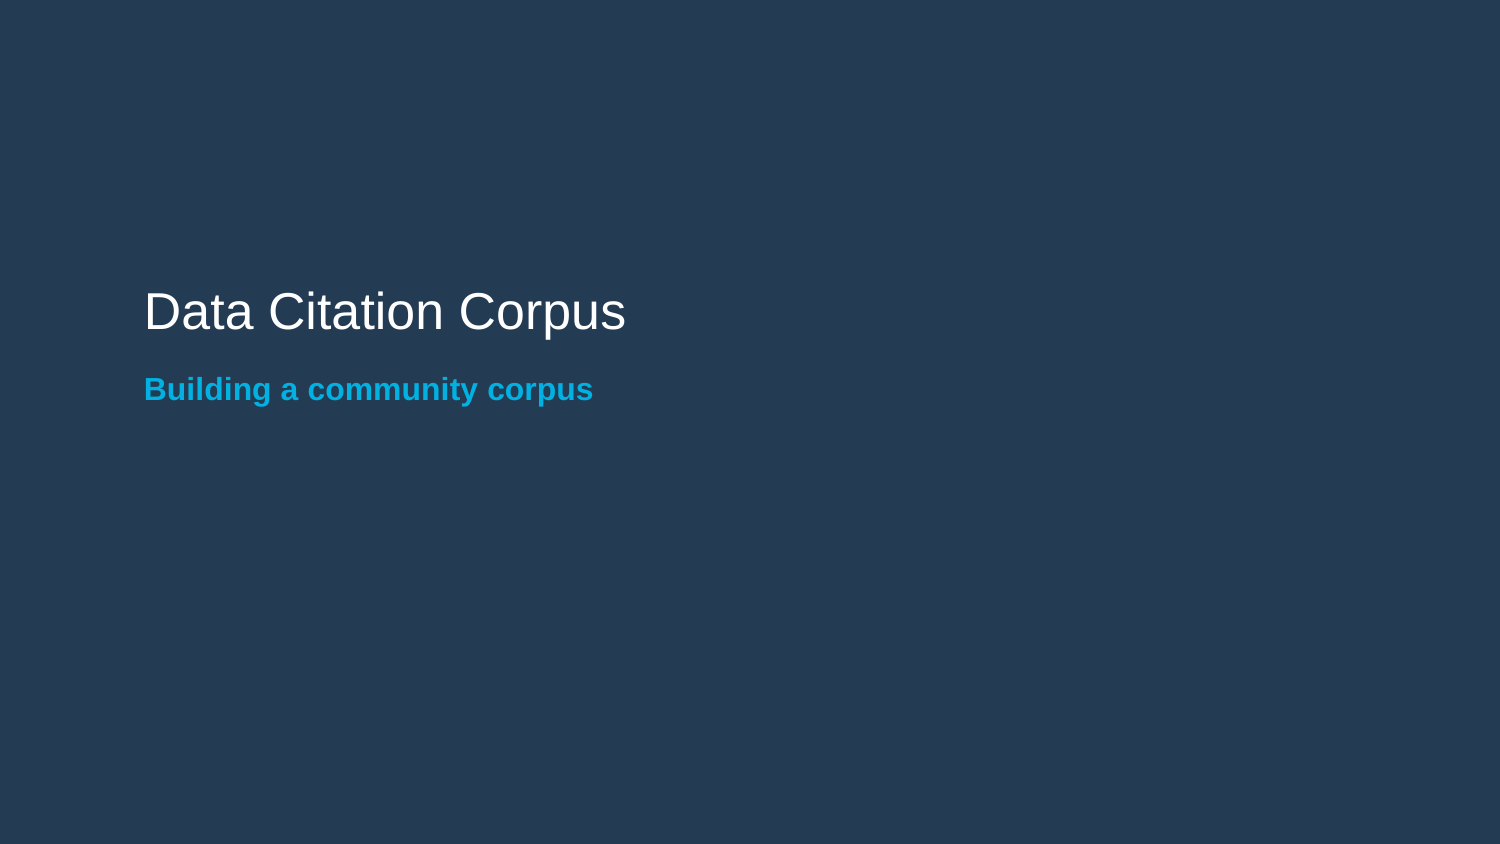

# Data Citation Corpus
Building a community corpus